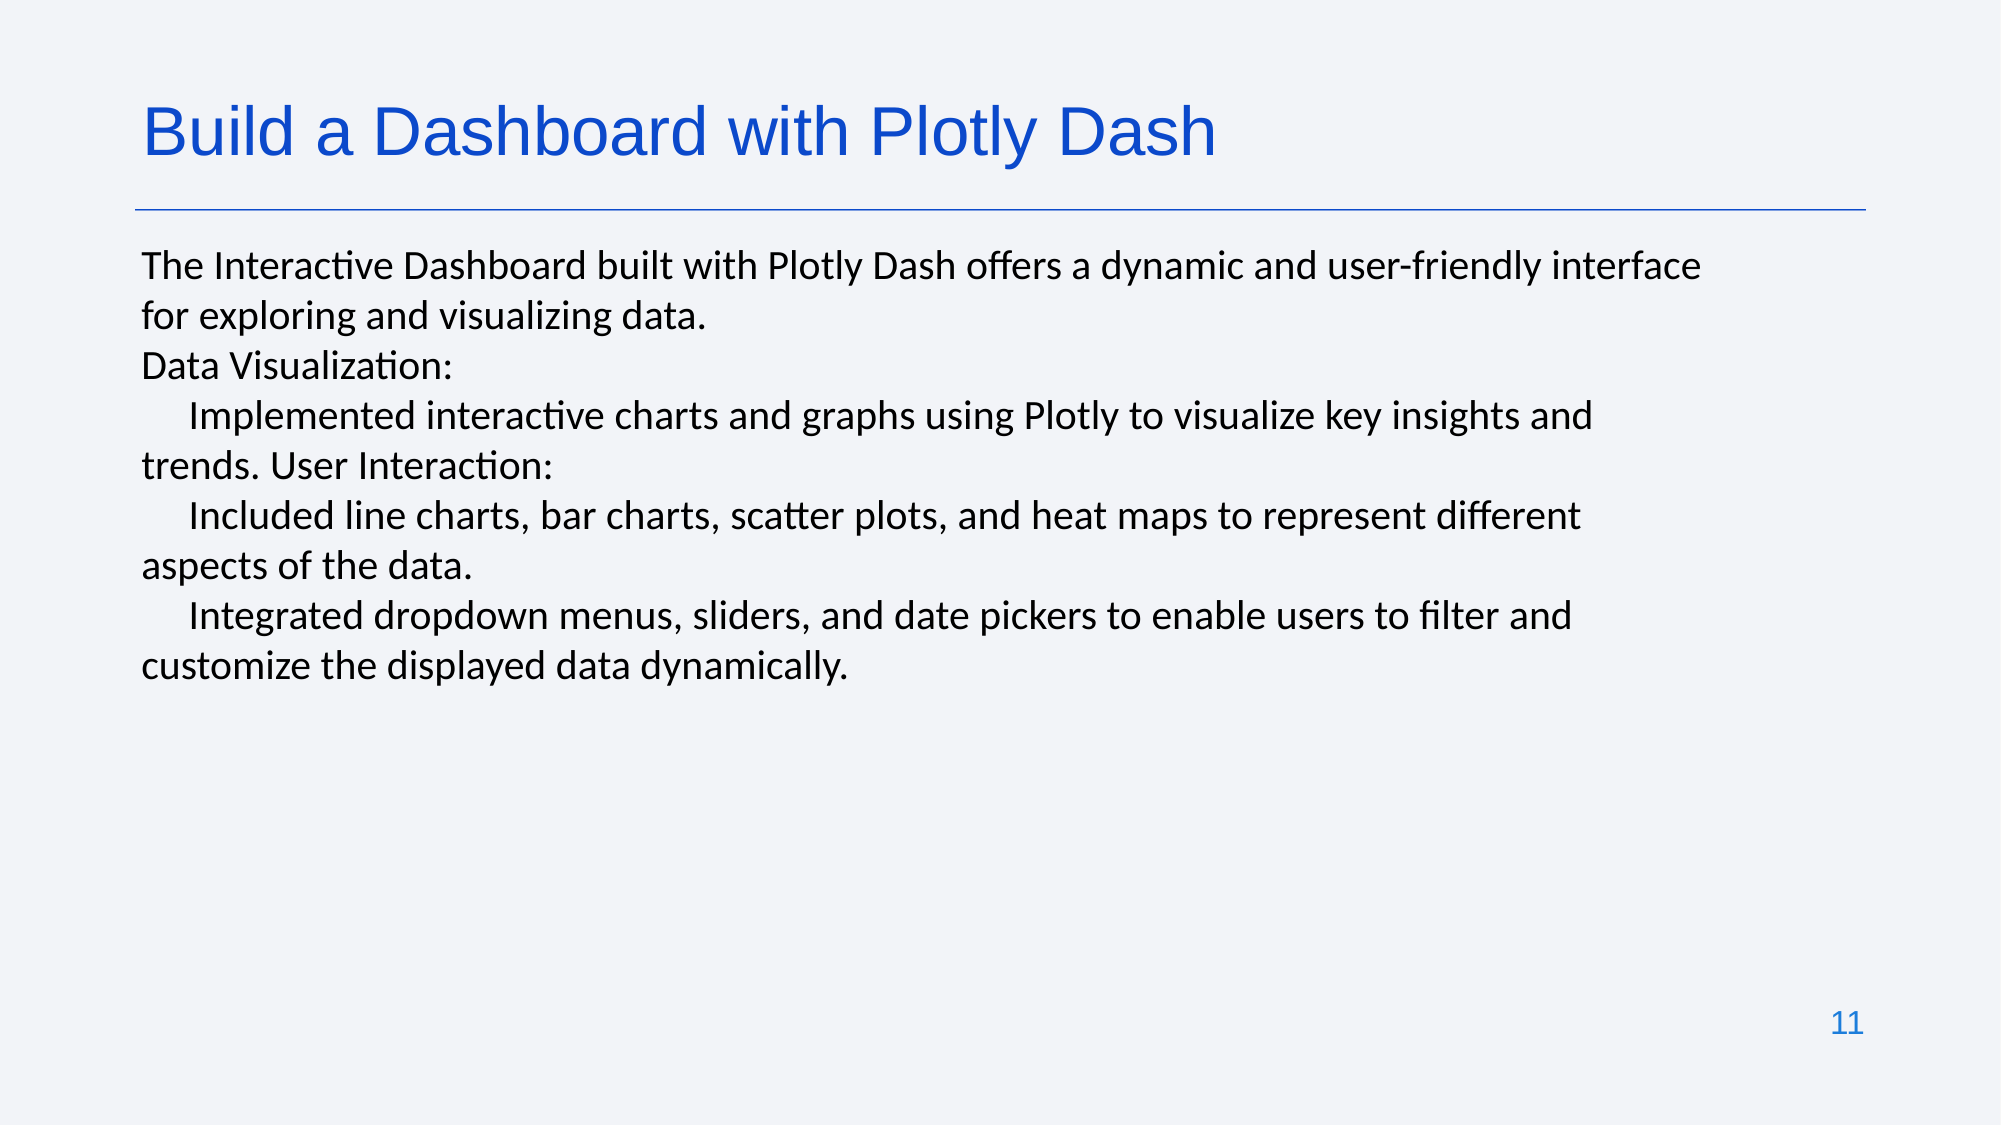

Build a Dashboard with Plotly Dash
The Interactive Dashboard built with Plotly Dash offers a dynamic and user-friendly interface for exploring and visualizing data.
Data Visualization:
     Implemented interactive charts and graphs using Plotly to visualize key insights and trends. User Interaction:
     Included line charts, bar charts, scatter plots, and heat maps to represent different aspects of the data.
     Integrated dropdown menus, sliders, and date pickers to enable users to filter and customize the displayed data dynamically.

11